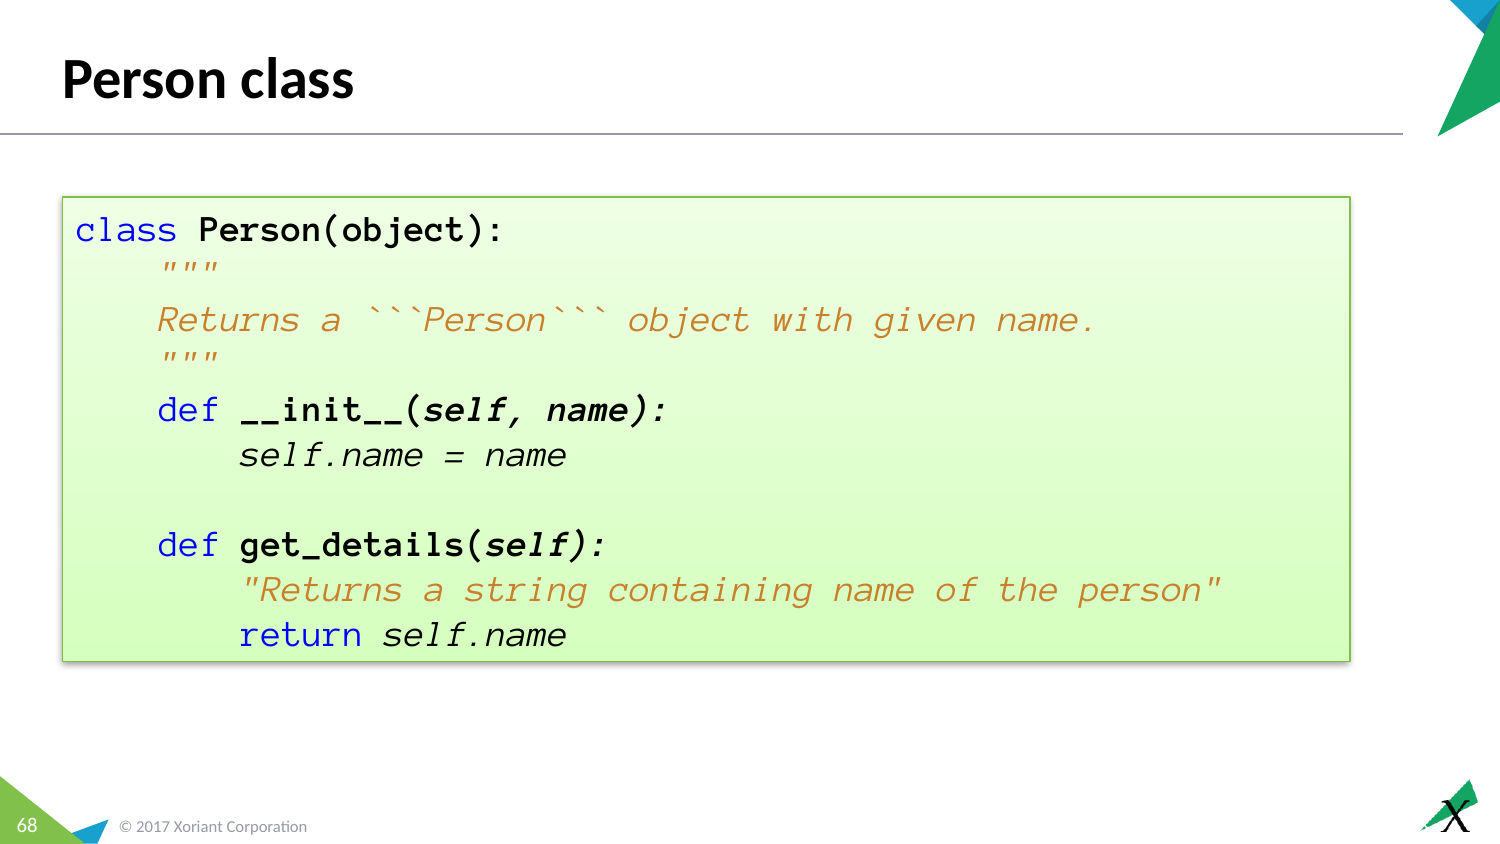

# Person class
class Person(object):
    """
    Returns a ```Person``` object with given name.
    """
    def __init__(self, name):
        self.name = name

    def get_details(self):
        "Returns a string containing name of the person"
        return self.name